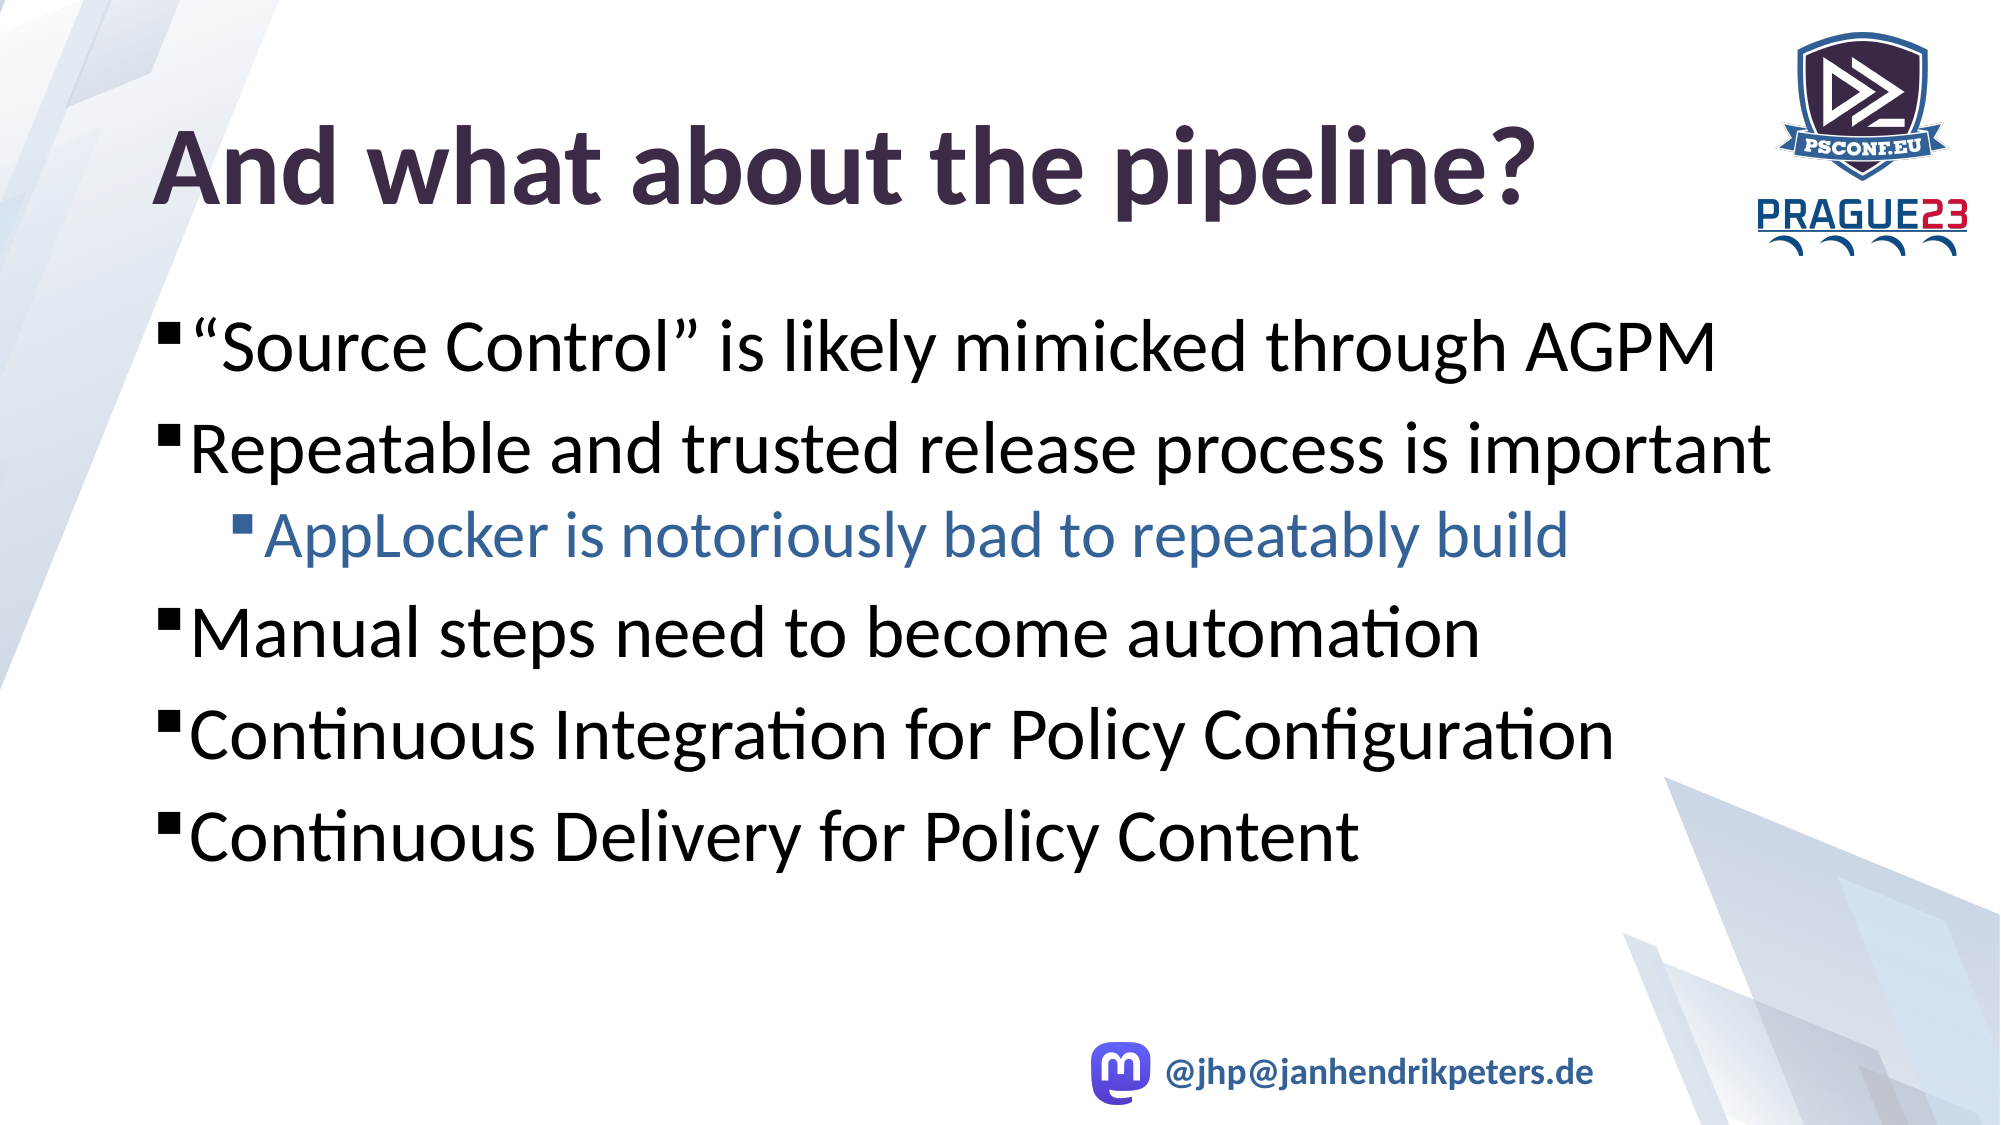

# And what about the pipeline?
“Source Control” is likely mimicked through AGPM
Repeatable and trusted release process is important
AppLocker is notoriously bad to repeatably build
Manual steps need to become automation
Continuous Integration for Policy Configuration
Continuous Delivery for Policy Content